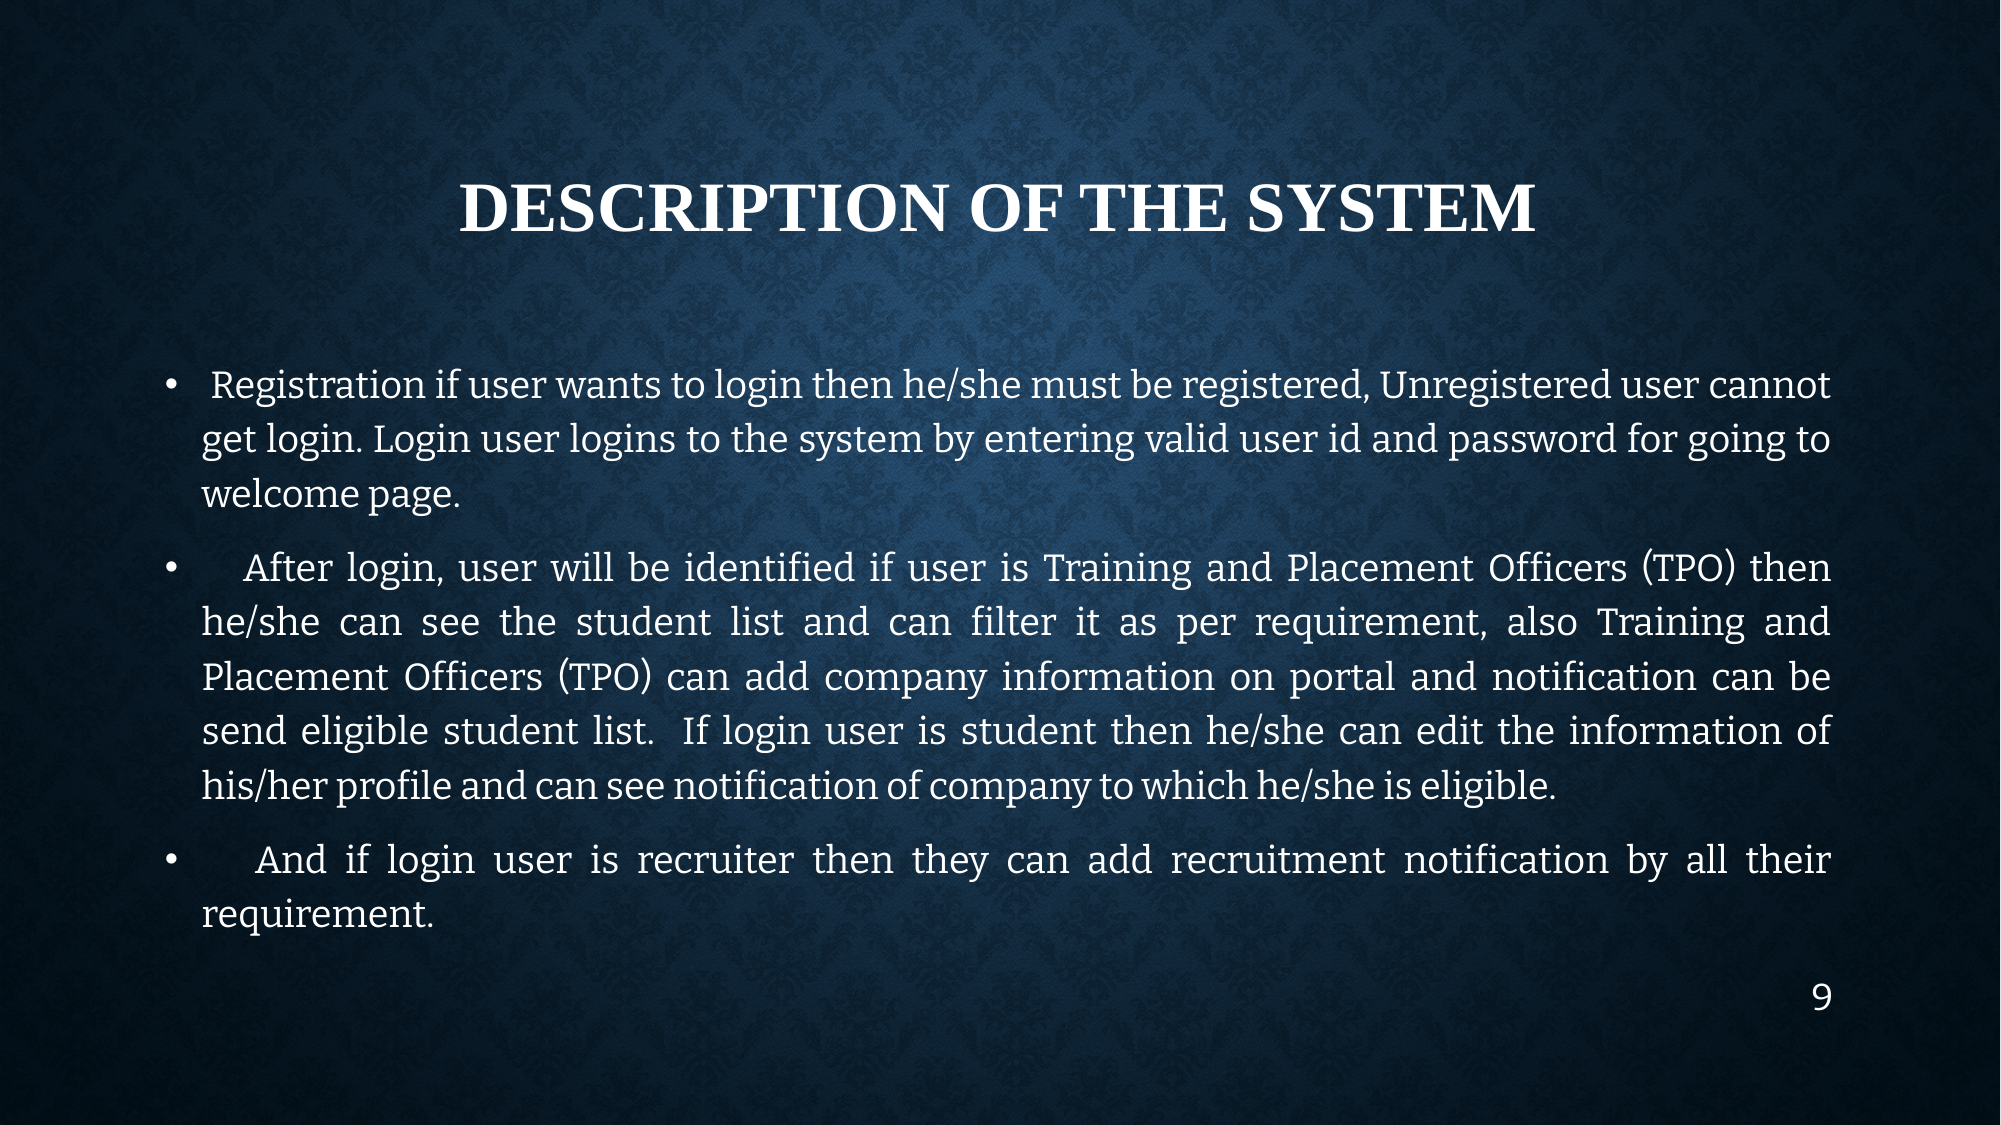

# Description of the system
 Registration if user wants to login then he/she must be registered, Unregistered user cannot get login. Login user logins to the system by entering valid user id and password for going to welcome page.
   After login, user will be identified if user is Training and Placement Officers (TPO) then he/she can see the student list and can filter it as per requirement, also Training and Placement Officers (TPO) can add company information on portal and notification can be send eligible student list.  If login user is student then he/she can edit the information of his/her profile and can see notification of company to which he/she is eligible.
   And if login user is recruiter then they can add recruitment notification by all their requirement.
9